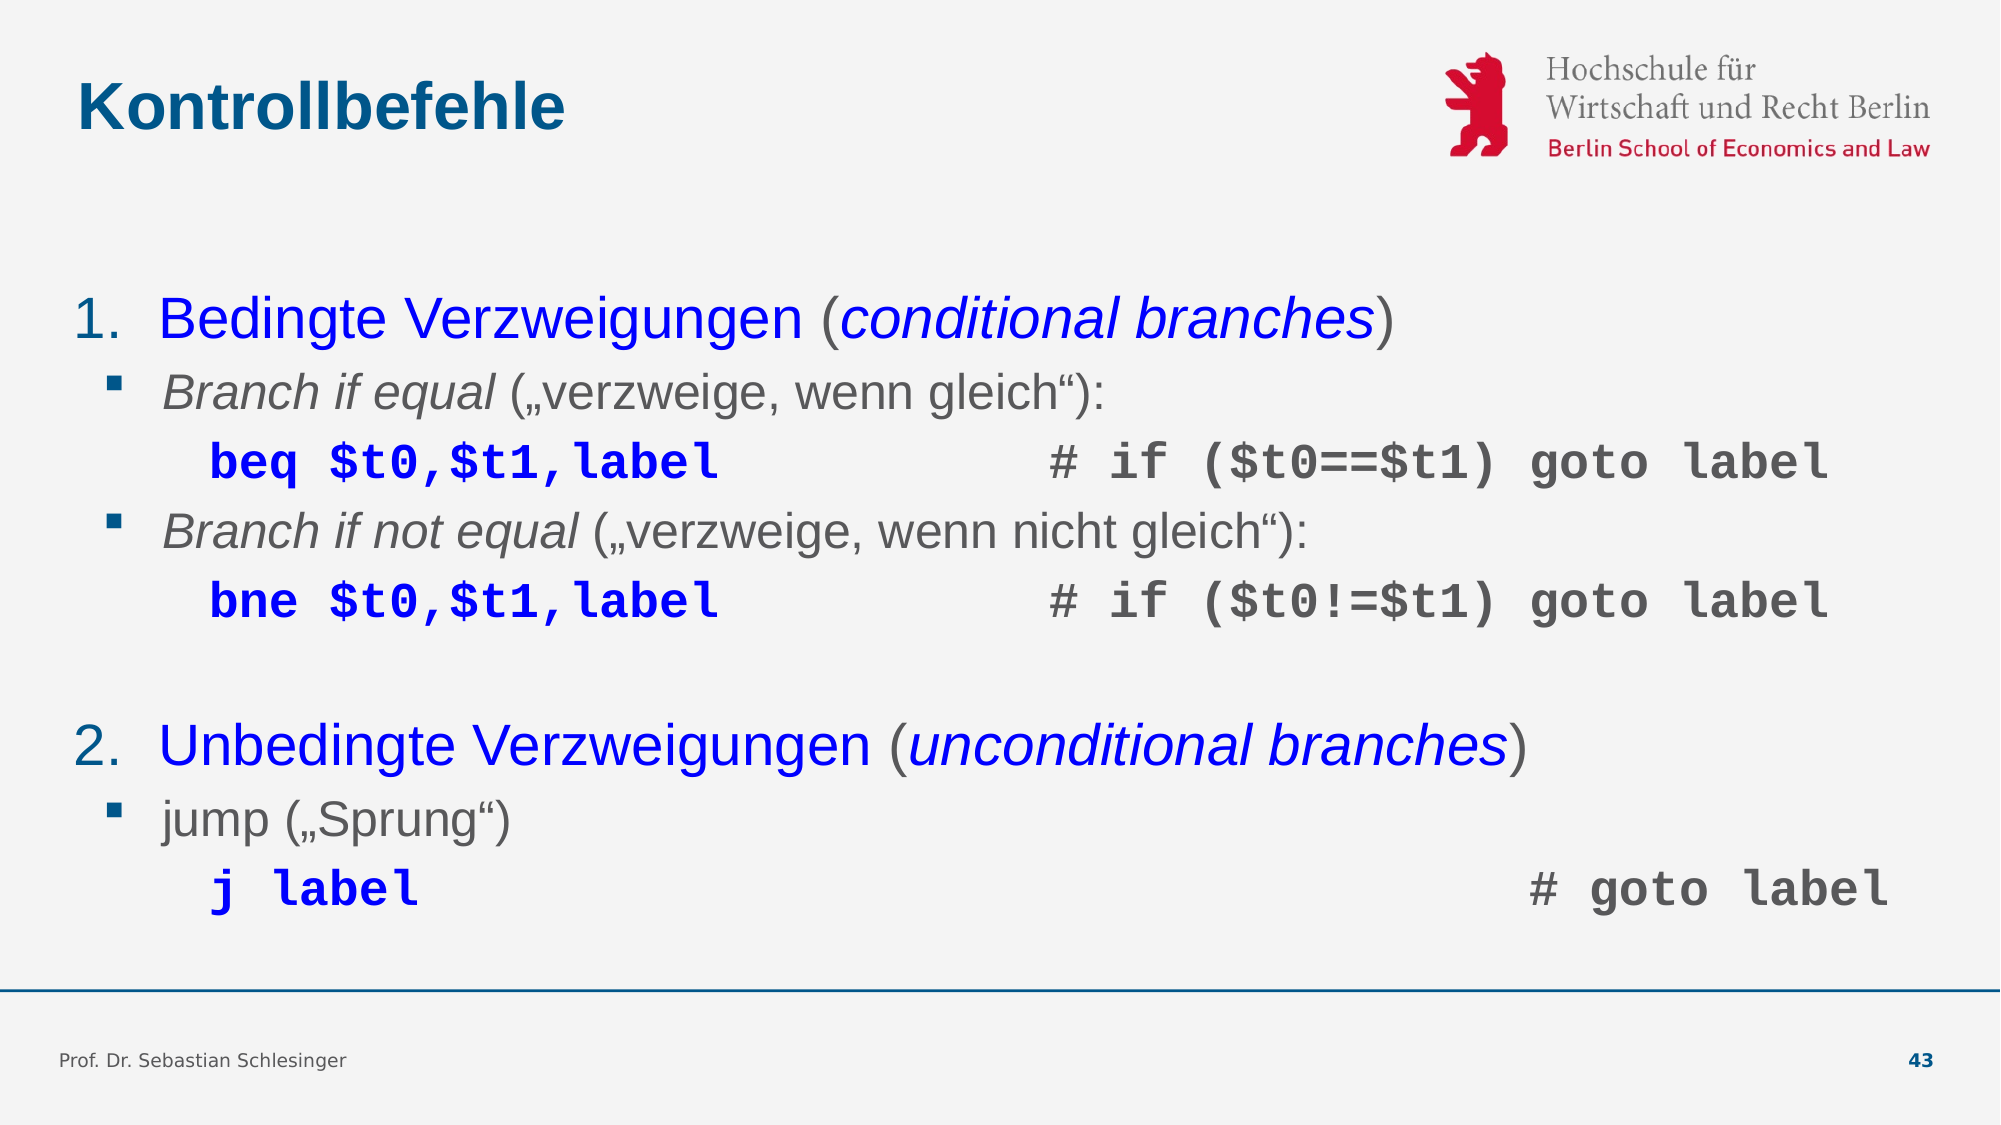

# Kontrollbefehle

Bedingte Verzweigungen (conditional branches)
Branch if equal („verzweige, wenn gleich“):
  beq $t0,$t1,label			# if ($t0==$t1) goto label
Branch if not equal („verzweige, wenn nicht gleich“):
  bne $t0,$t1,label			# if ($t0!=$t1) goto label

Unbedingte Verzweigungen (unconditional branches)
jump („Sprung“)
  j label		 						 # goto label
Prof. Dr. Sebastian Schlesinger
43